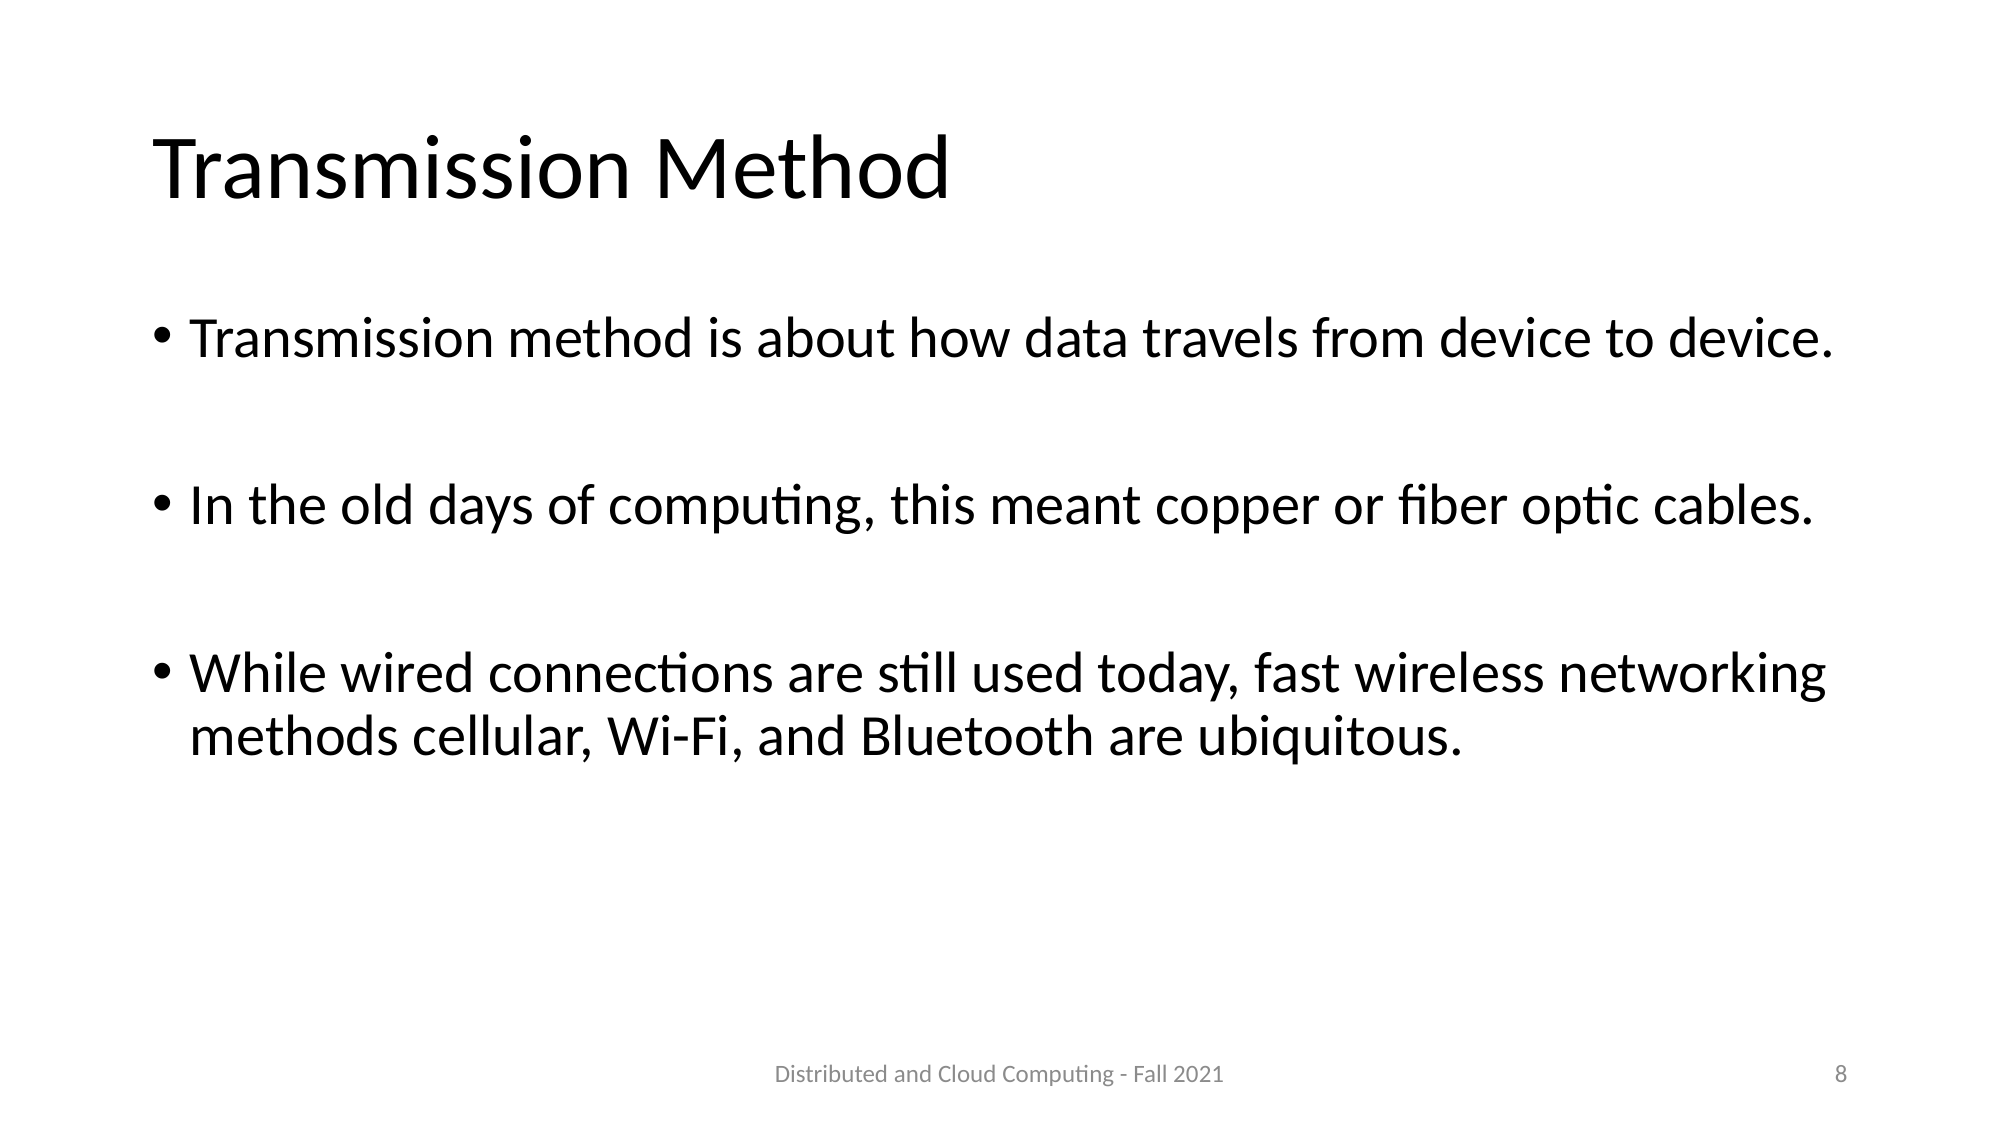

# Transmission Method
Transmission method is about how data travels from device to device.

In the old days of computing, this meant copper or fiber optic cables.

While wired connections are still used today, fast wireless networking methods cellular, Wi-Fi, and Bluetooth are ubiquitous.
Distributed and Cloud Computing - Fall 2021
8